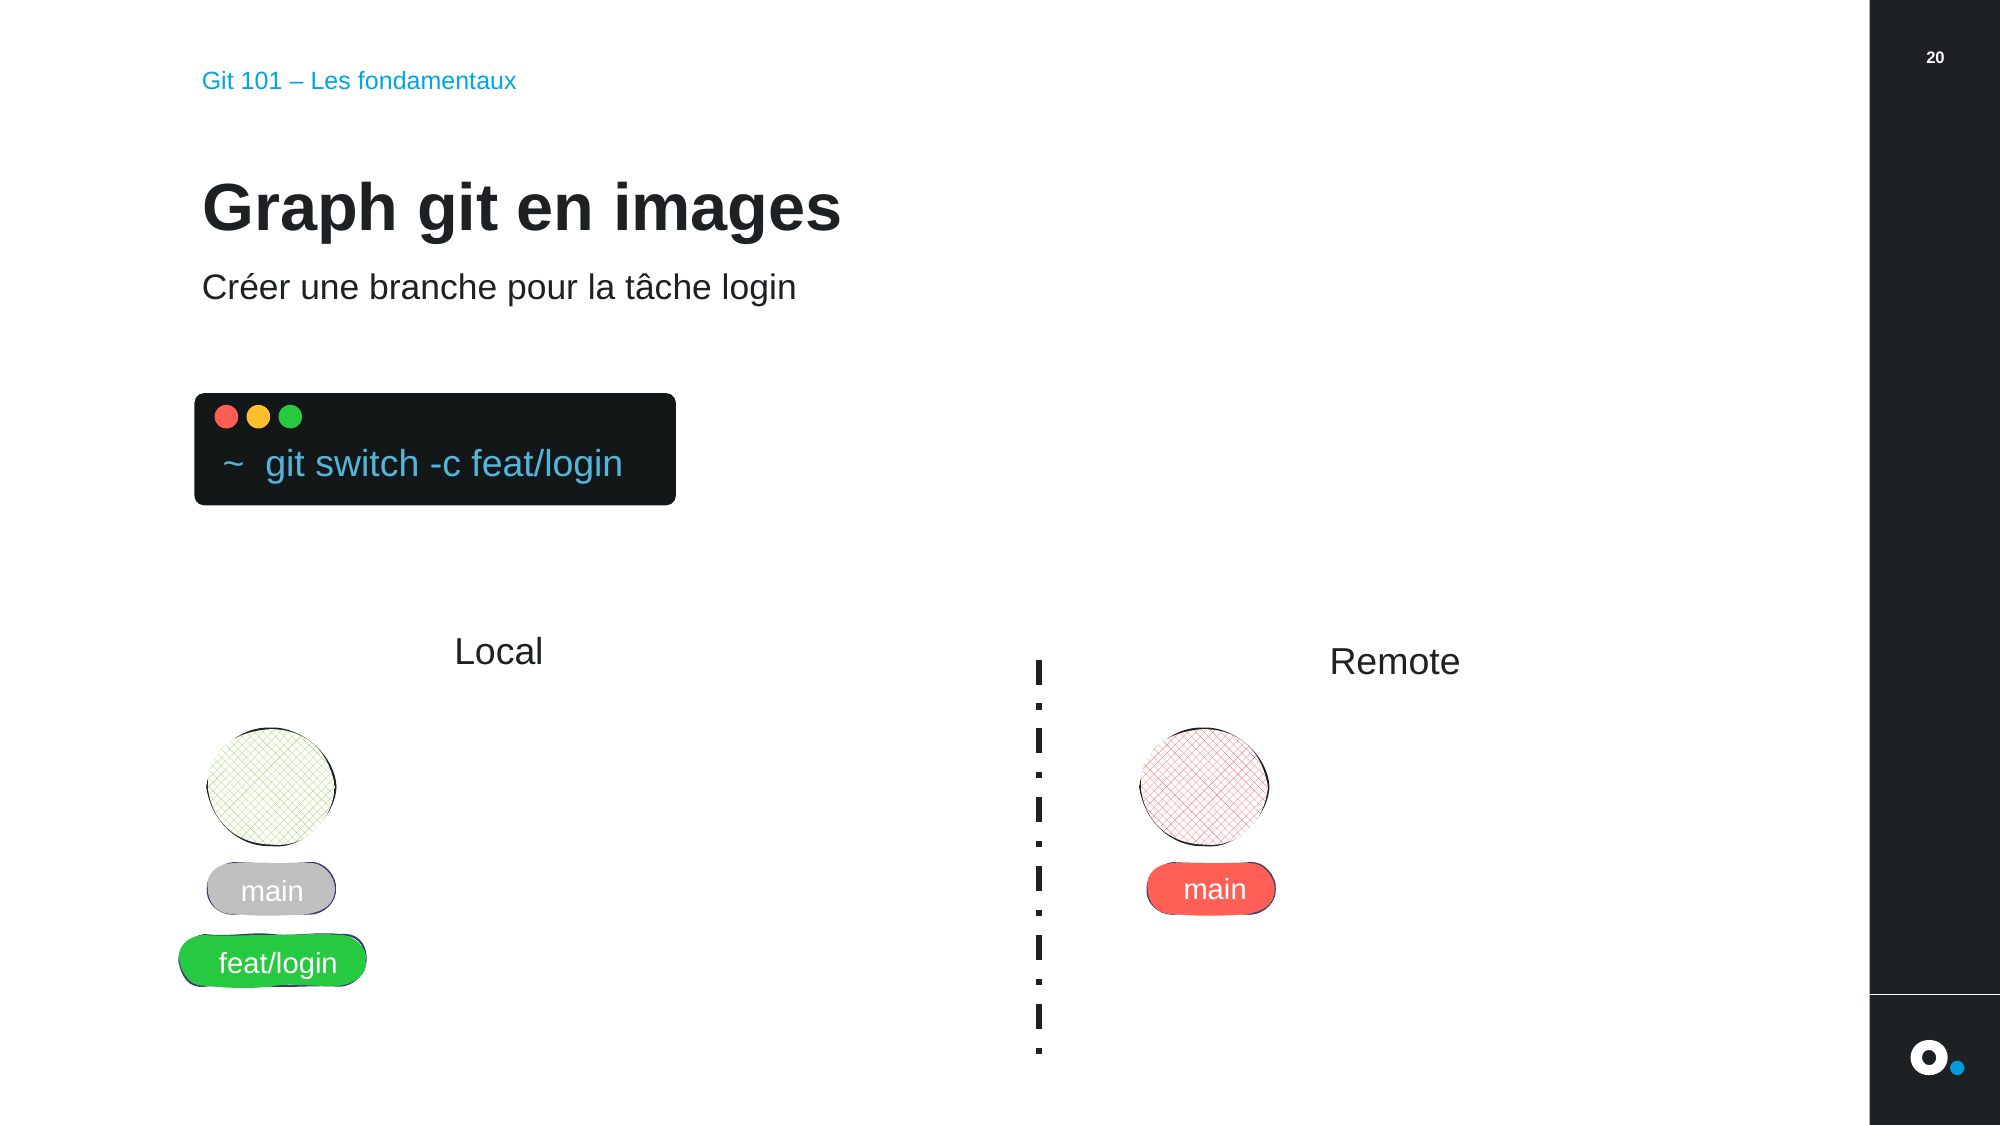

20
Git 101 – Les fondamentaux
# Graph git en images
Créer une branche pour la tâche login

~  git switch -c feat/login
Local
Remote

main

main

feat/login